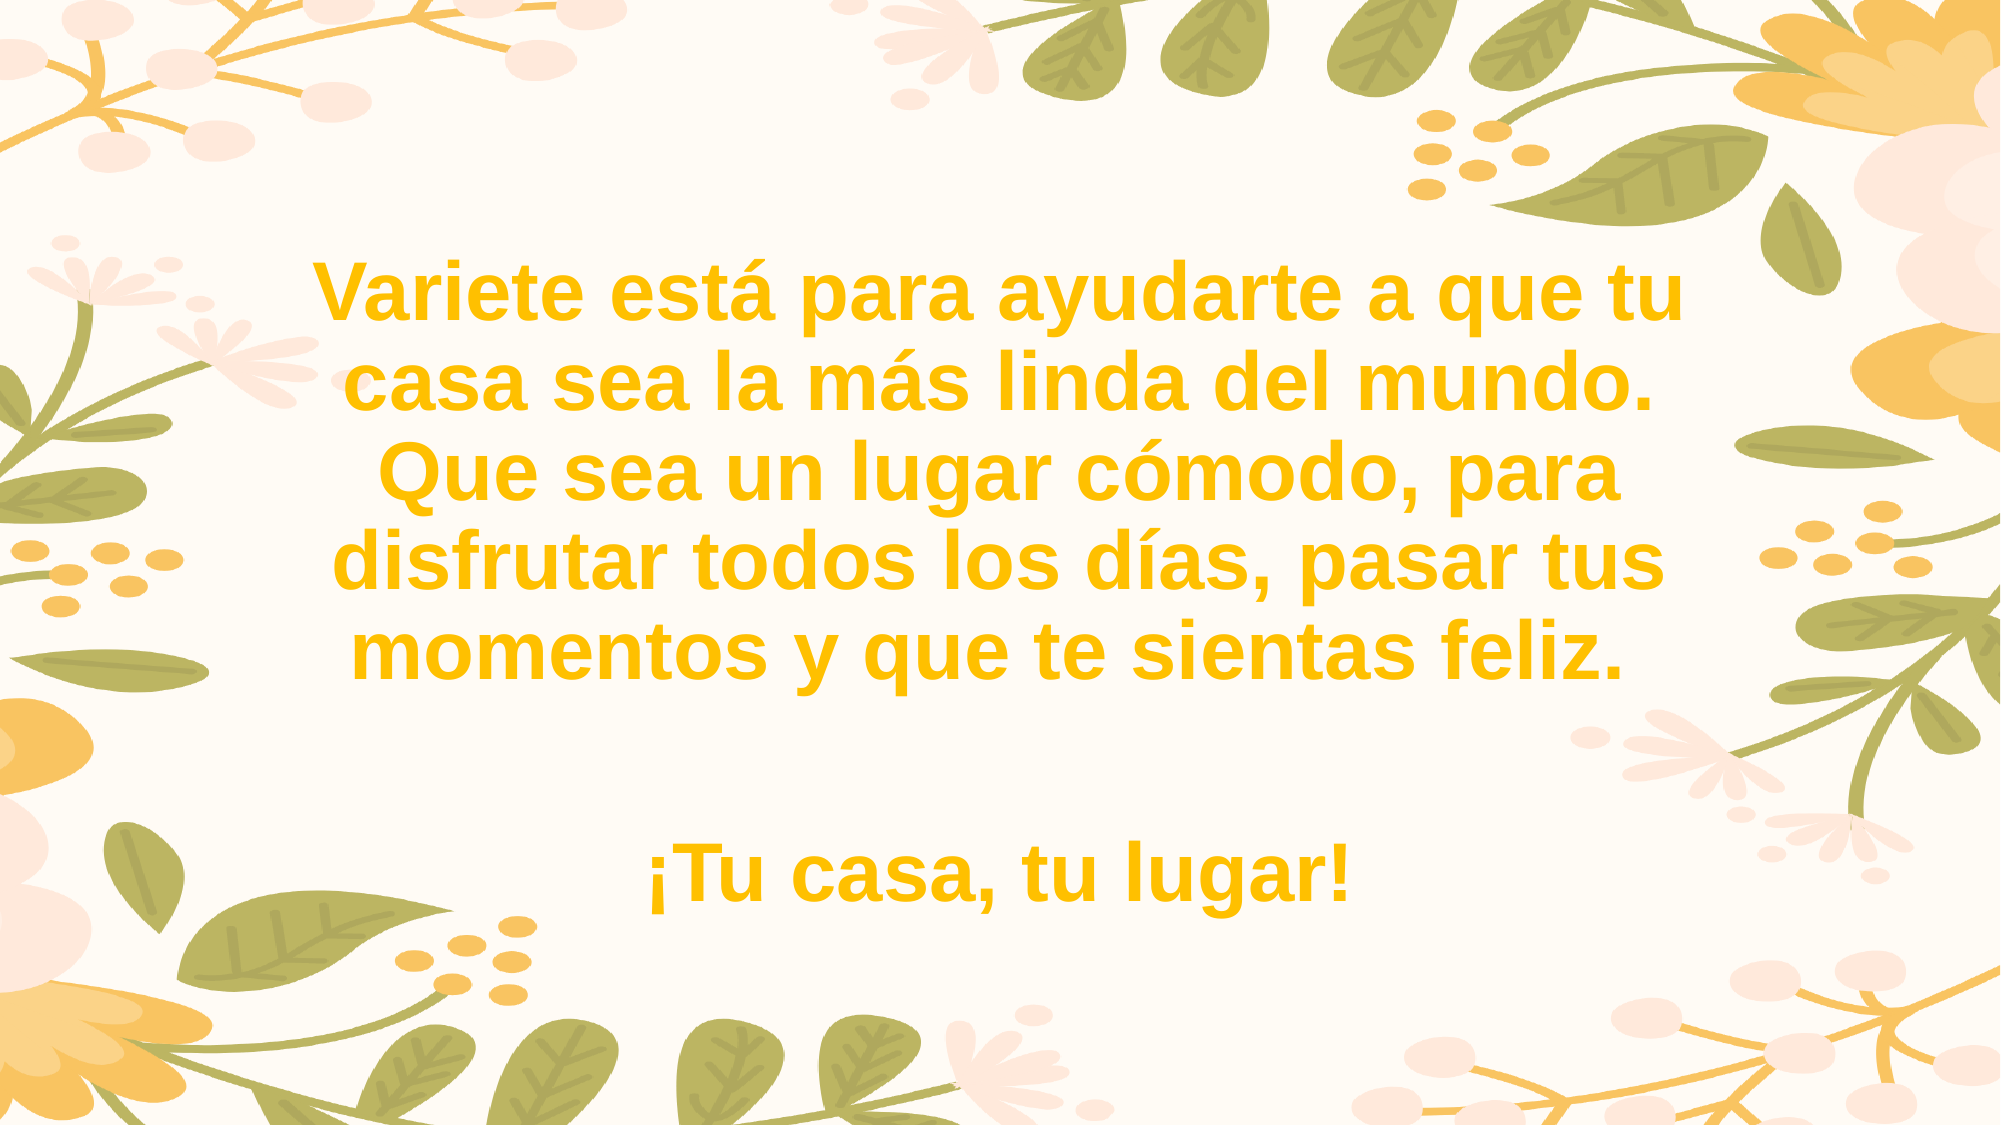

Variete está para ayudarte a que tu casa sea la más linda del mundo. Que sea un lugar cómodo, para disfrutar todos los días, pasar tus momentos y que te sientas feliz.

¡Tu casa, tu lugar!